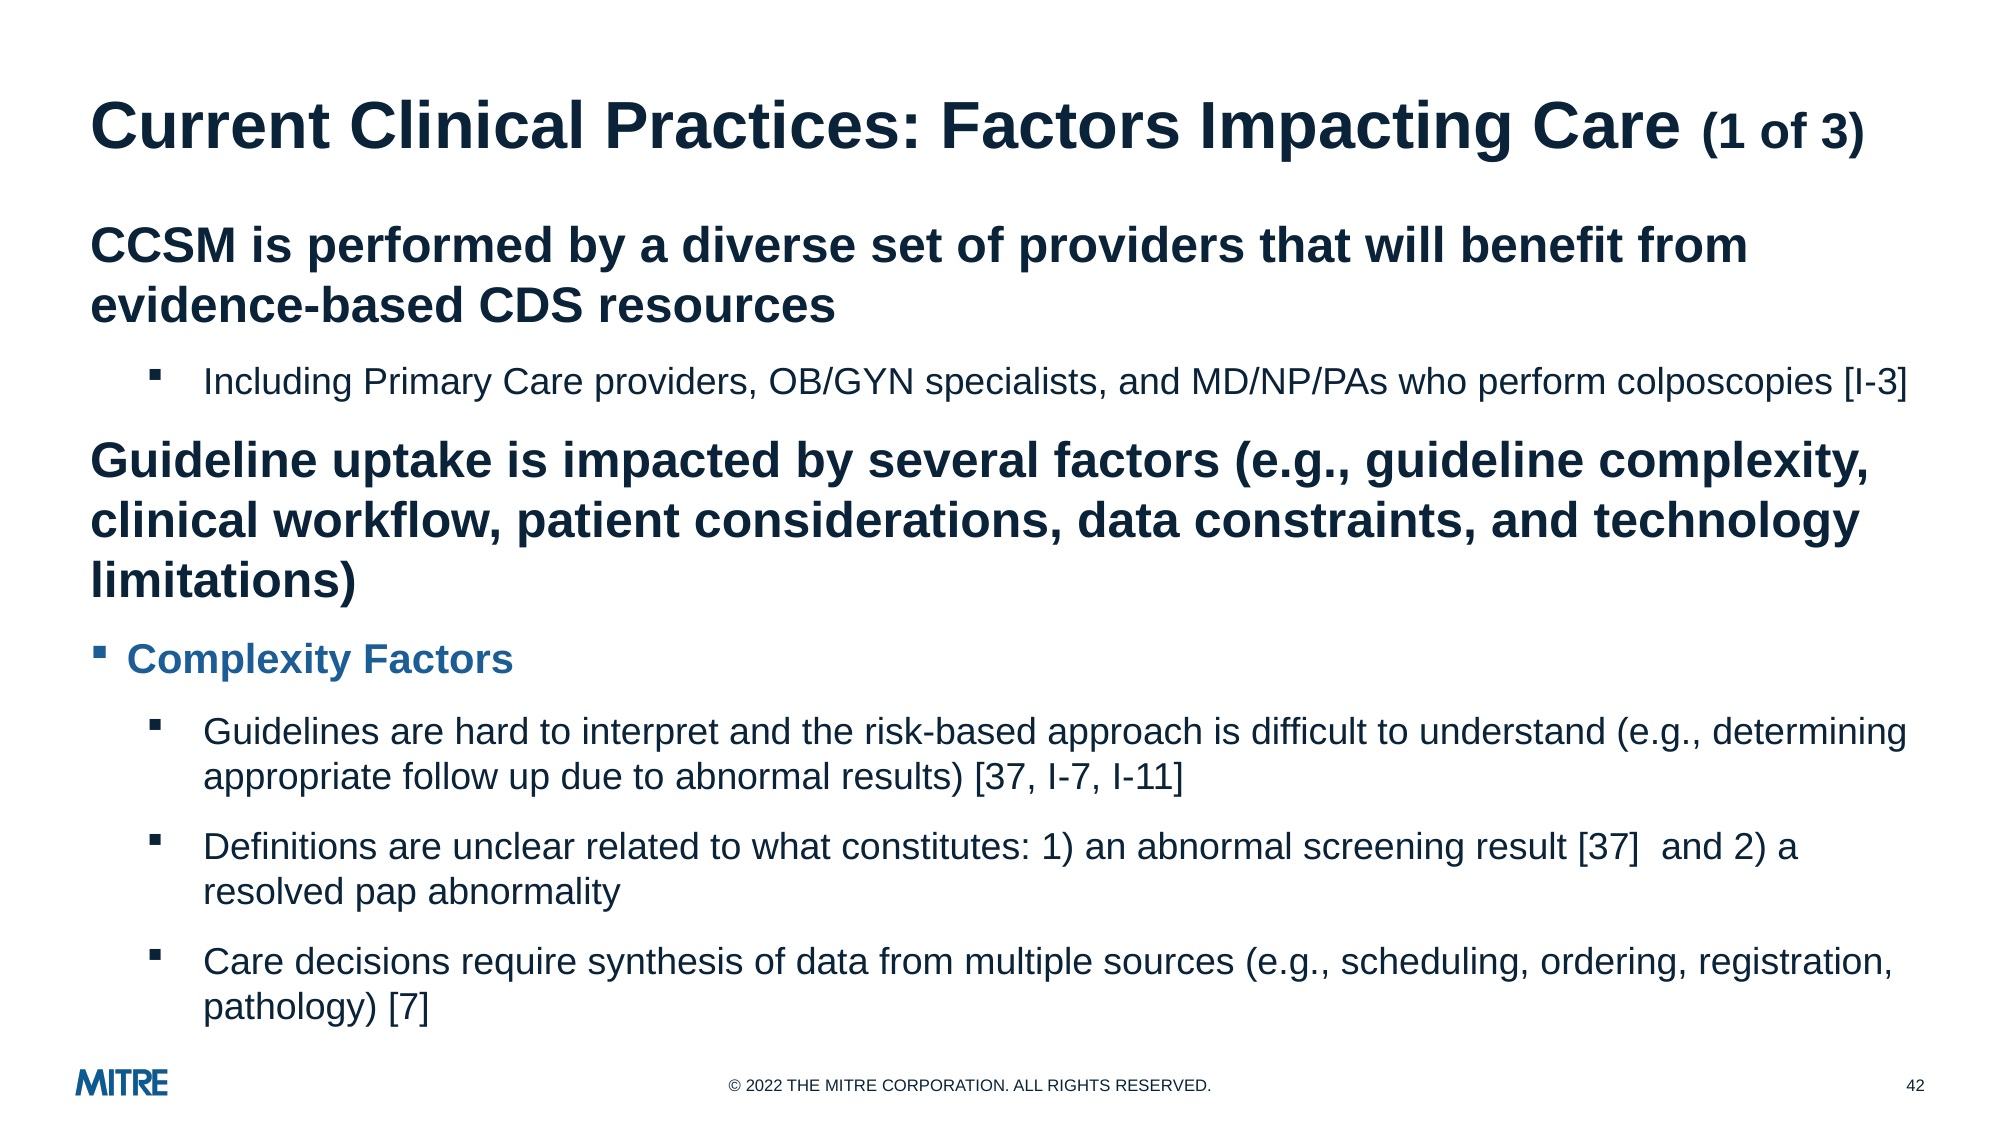

# Current Clinical Practices: Factors Impacting Care (1 of 3)
CCSM is performed by a diverse set of providers that will benefit from evidence-based CDS resources
Including Primary Care providers, OB/GYN specialists, and MD/NP/PAs who perform colposcopies [I-3]
Guideline uptake is impacted by several factors (e.g., guideline complexity, clinical workflow, patient considerations, data constraints, and technology limitations)
Complexity Factors
Guidelines are hard to interpret and the risk-based approach is difficult to understand (e.g., determining appropriate follow up due to abnormal results) [37, I-7, I-11]
Definitions are unclear related to what constitutes: 1) an abnormal screening result [37]  and 2) a resolved pap abnormality
Care decisions require synthesis of data from multiple sources (e.g., scheduling, ordering, registration, pathology) [7]

42